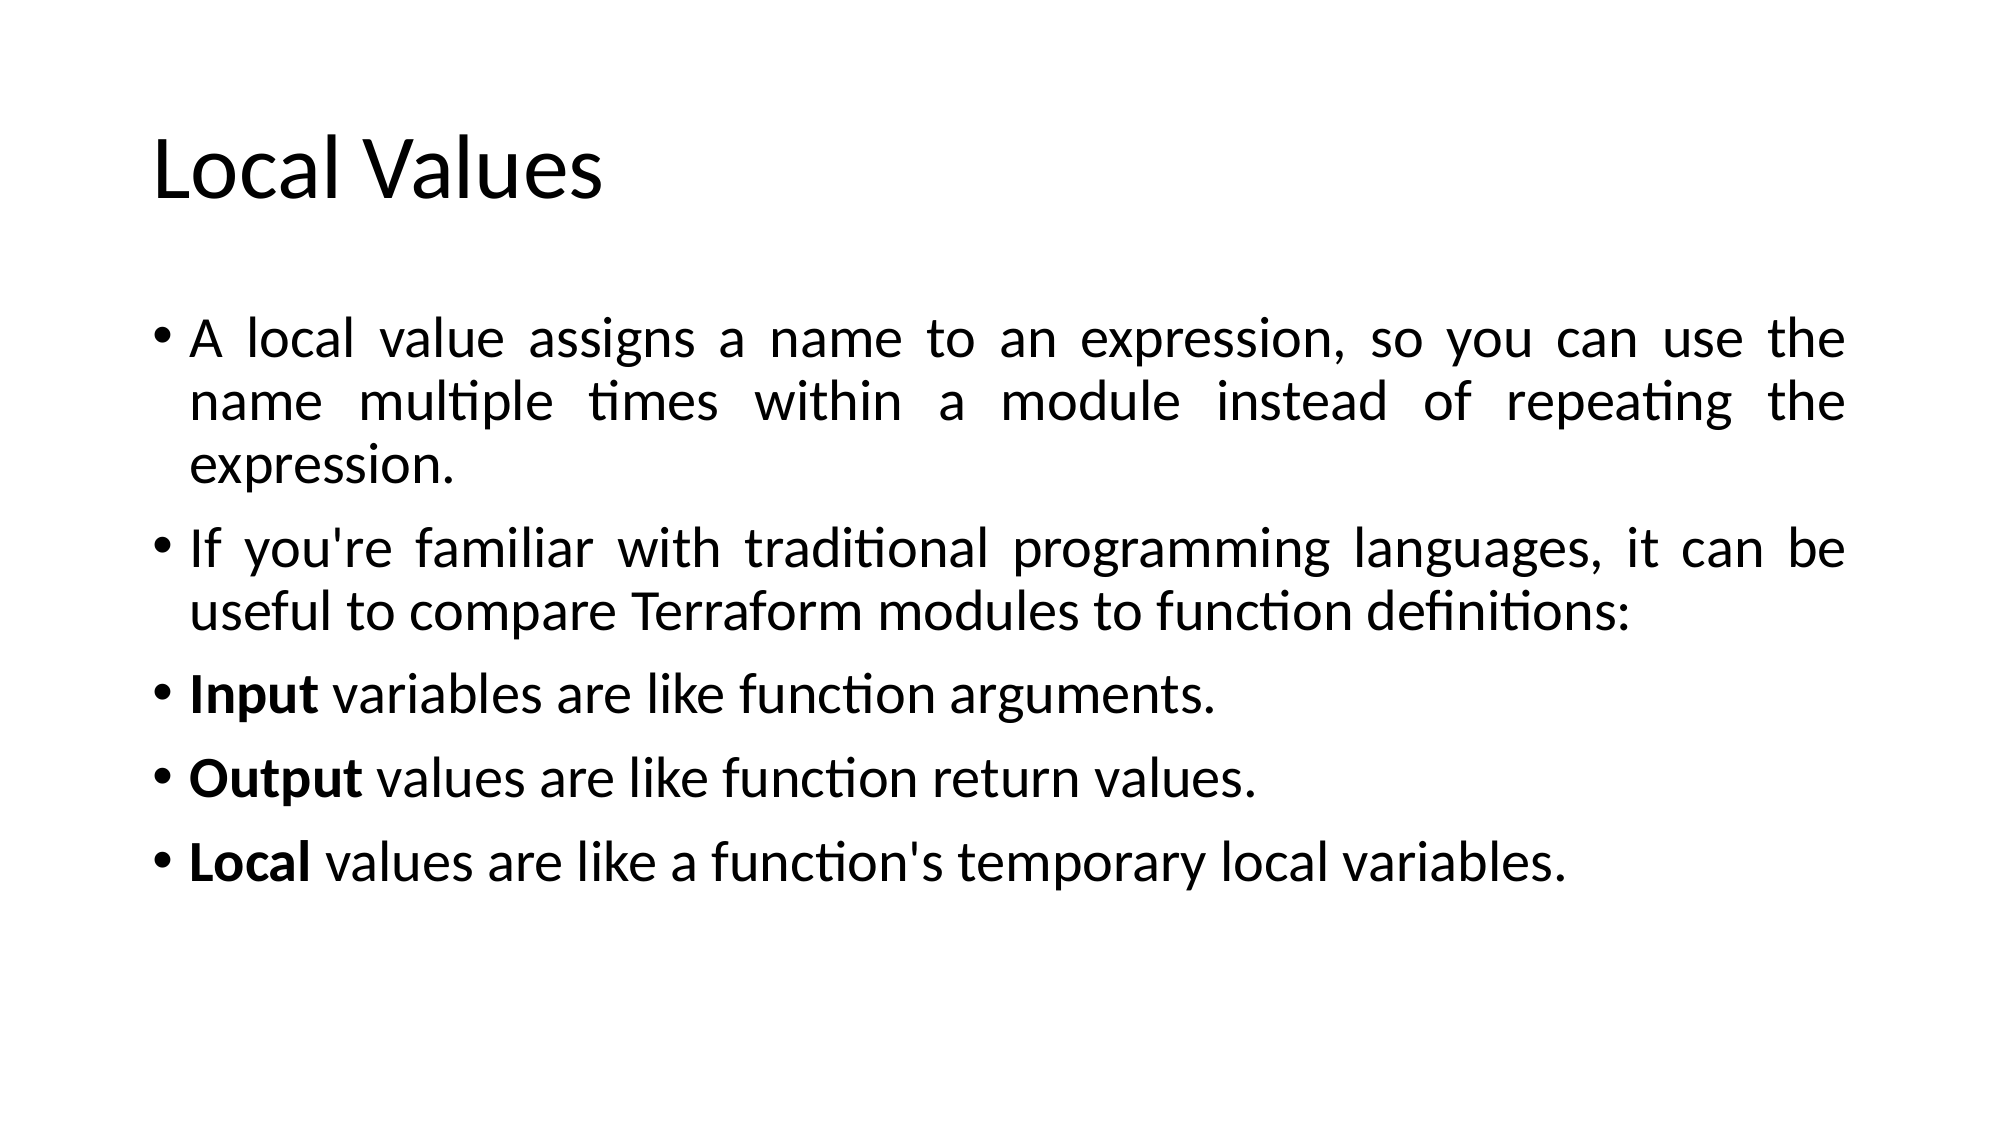

# Local Values
A local value assigns a name to an expression, so you can use the name multiple times within a module instead of repeating the expression.
If you're familiar with traditional programming languages, it can be useful to compare Terraform modules to function definitions:
Input variables are like function arguments.
Output values are like function return values.
Local values are like a function's temporary local variables.